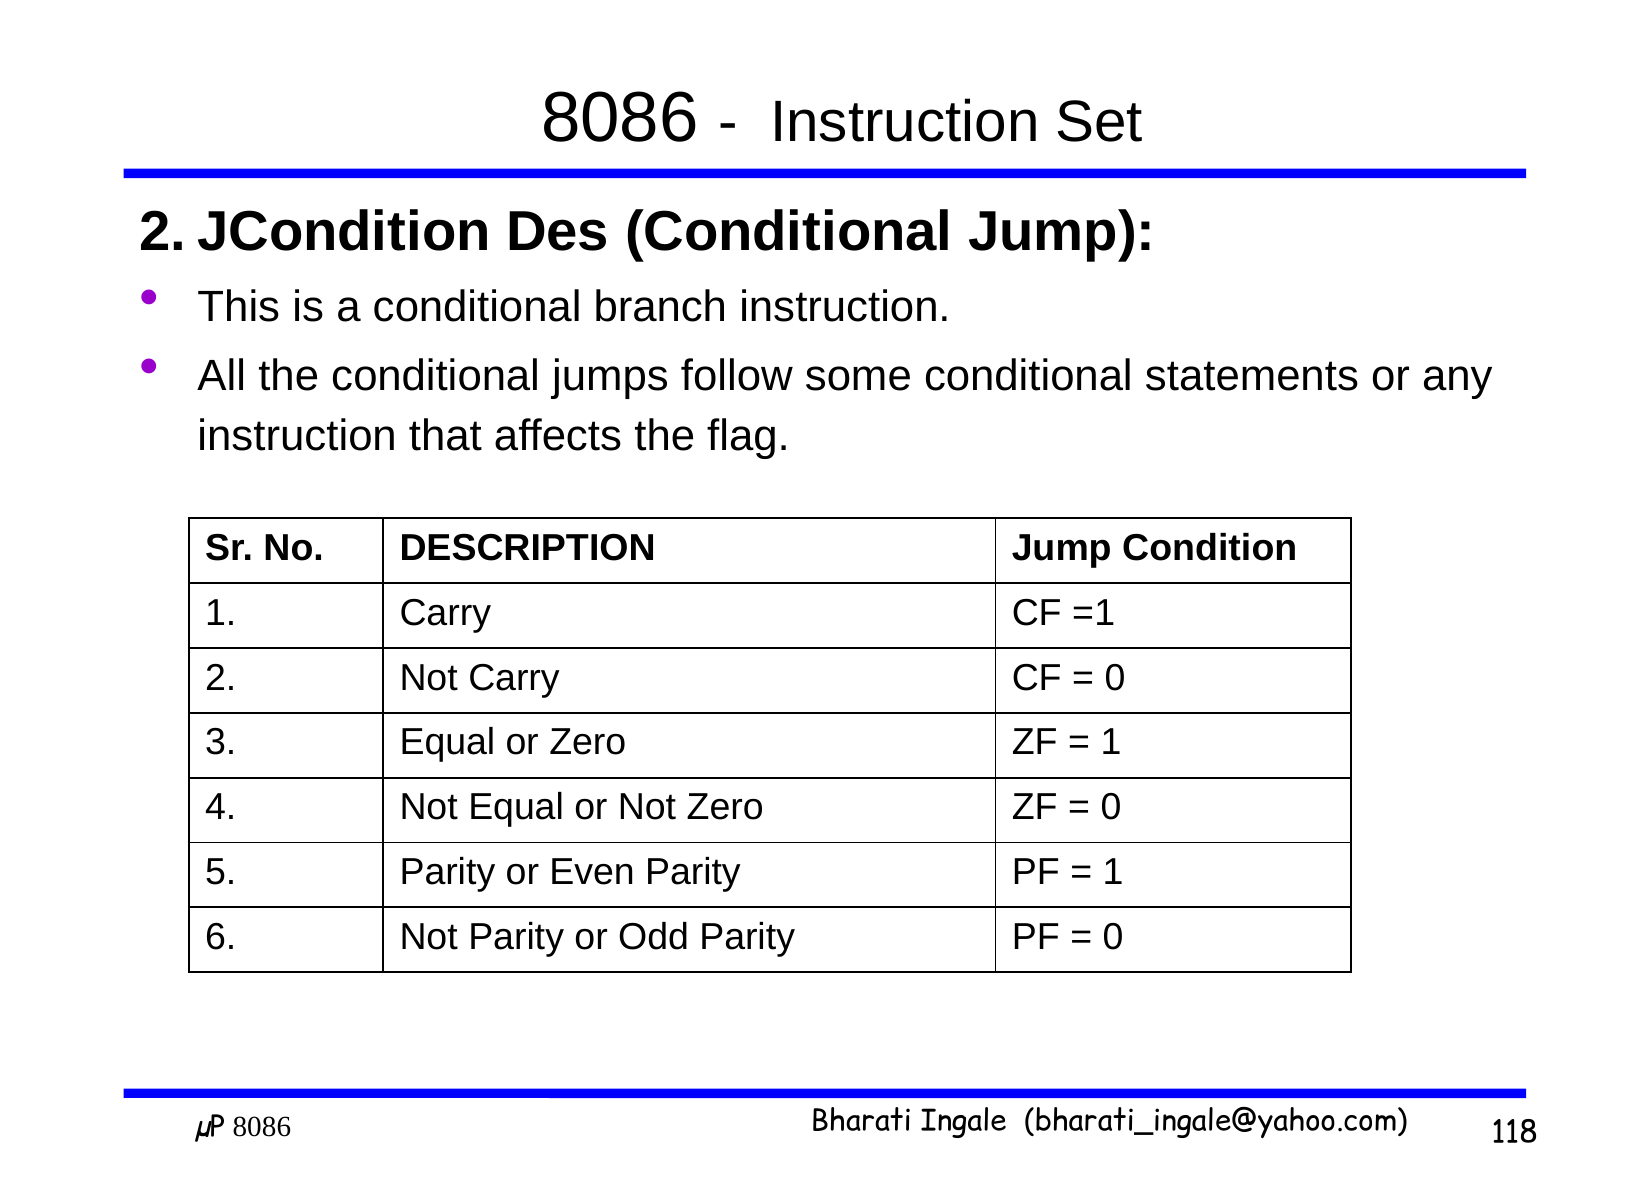

# 8086 -  Instruction Set
2.	JCondition Des (Conditional Jump):
This is a conditional branch instruction.
All the conditional jumps follow some conditional statements or any instruction that affects the flag.

| Sr. No. | DESCRIPTION | Jump Condition |
| --- | --- | --- |
| 1. | Carry | CF =1 |
| 2. | Not Carry | CF = 0 |
| 3. | Equal or Zero | ZF = 1 |
| 4. | Not Equal or Not Zero | ZF = 0 |
| 5. | Parity or Even Parity | PF = 1 |
| 6. | Not Parity or Odd Parity | PF = 0 |
118